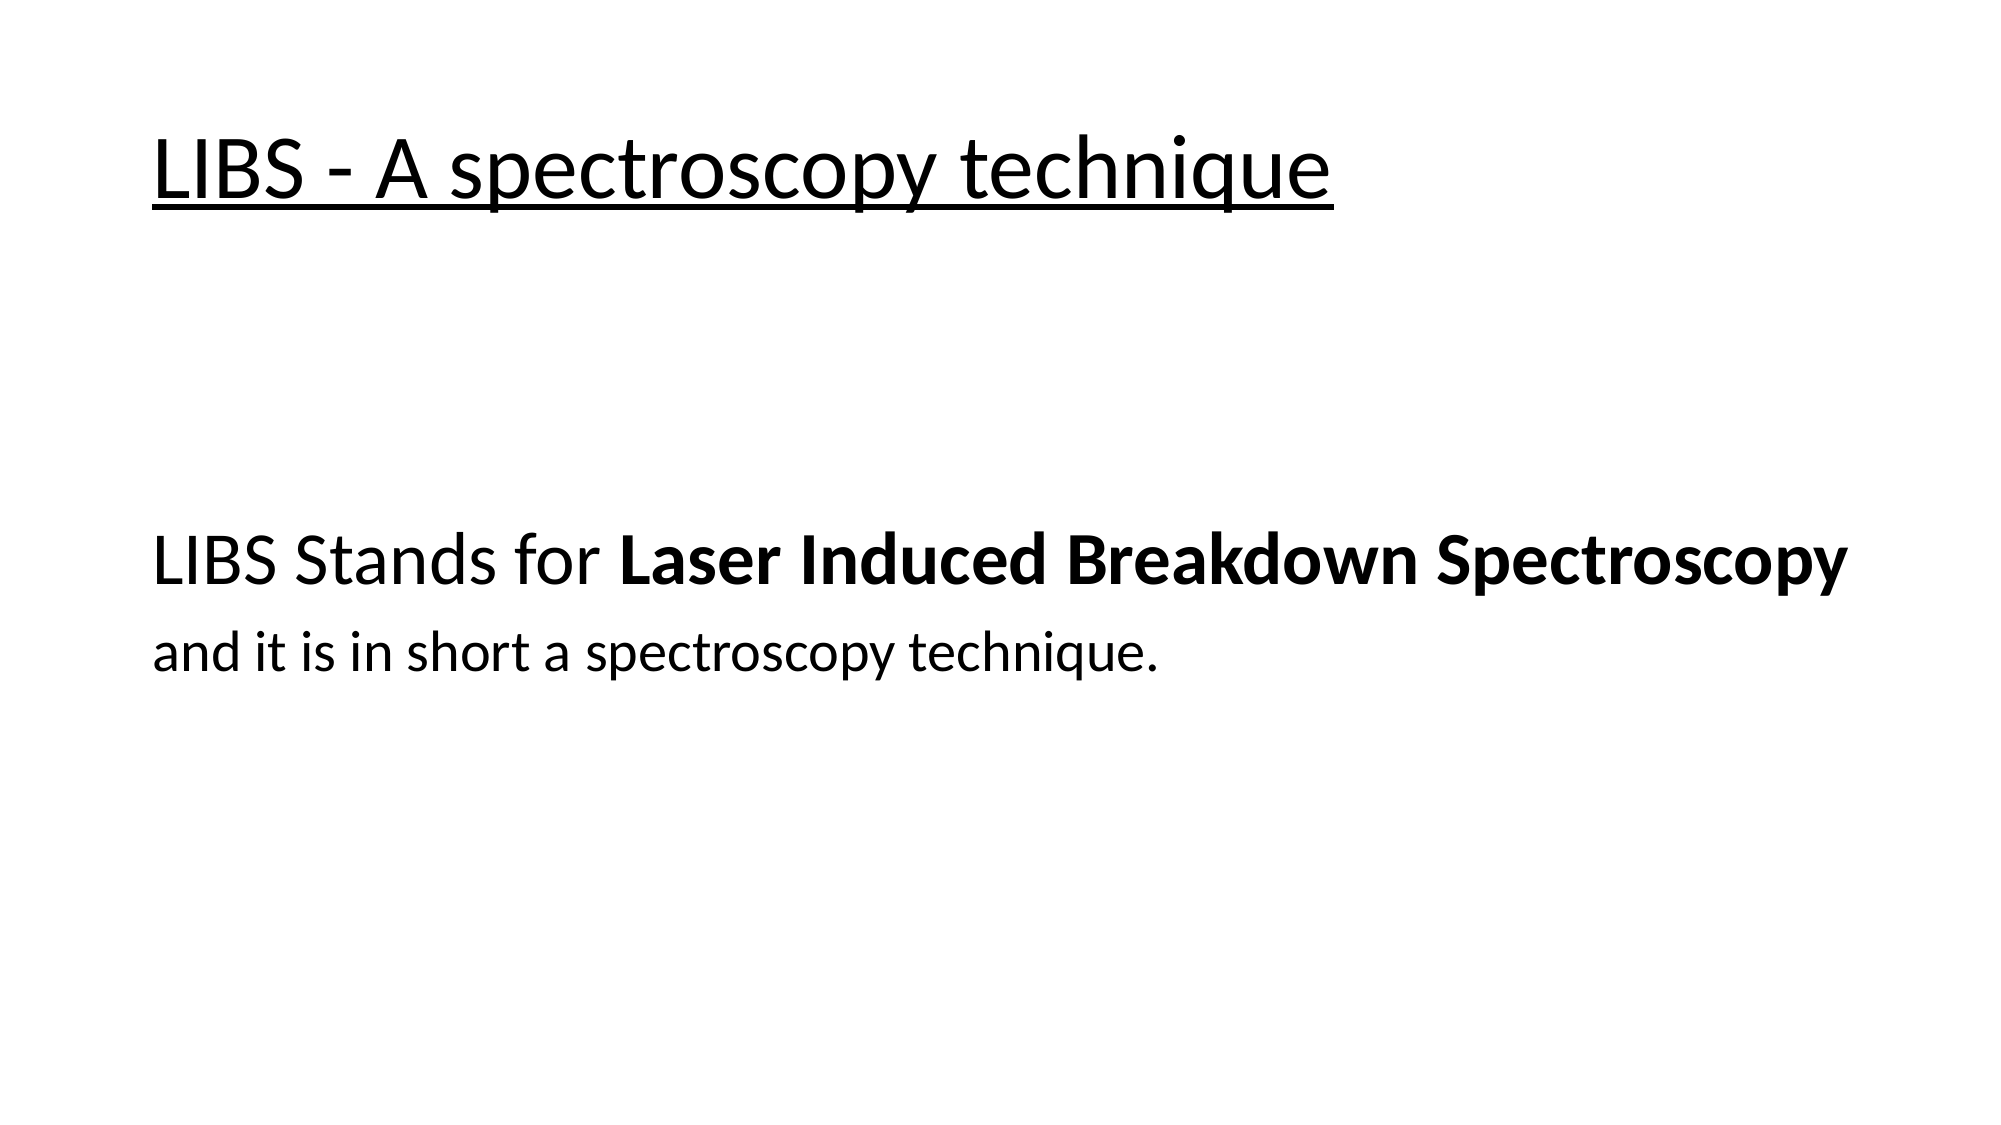

# LIBS - A spectroscopy technique

LIBS Stands for Laser Induced Breakdown Spectroscopy
and it is in short a spectroscopy technique.